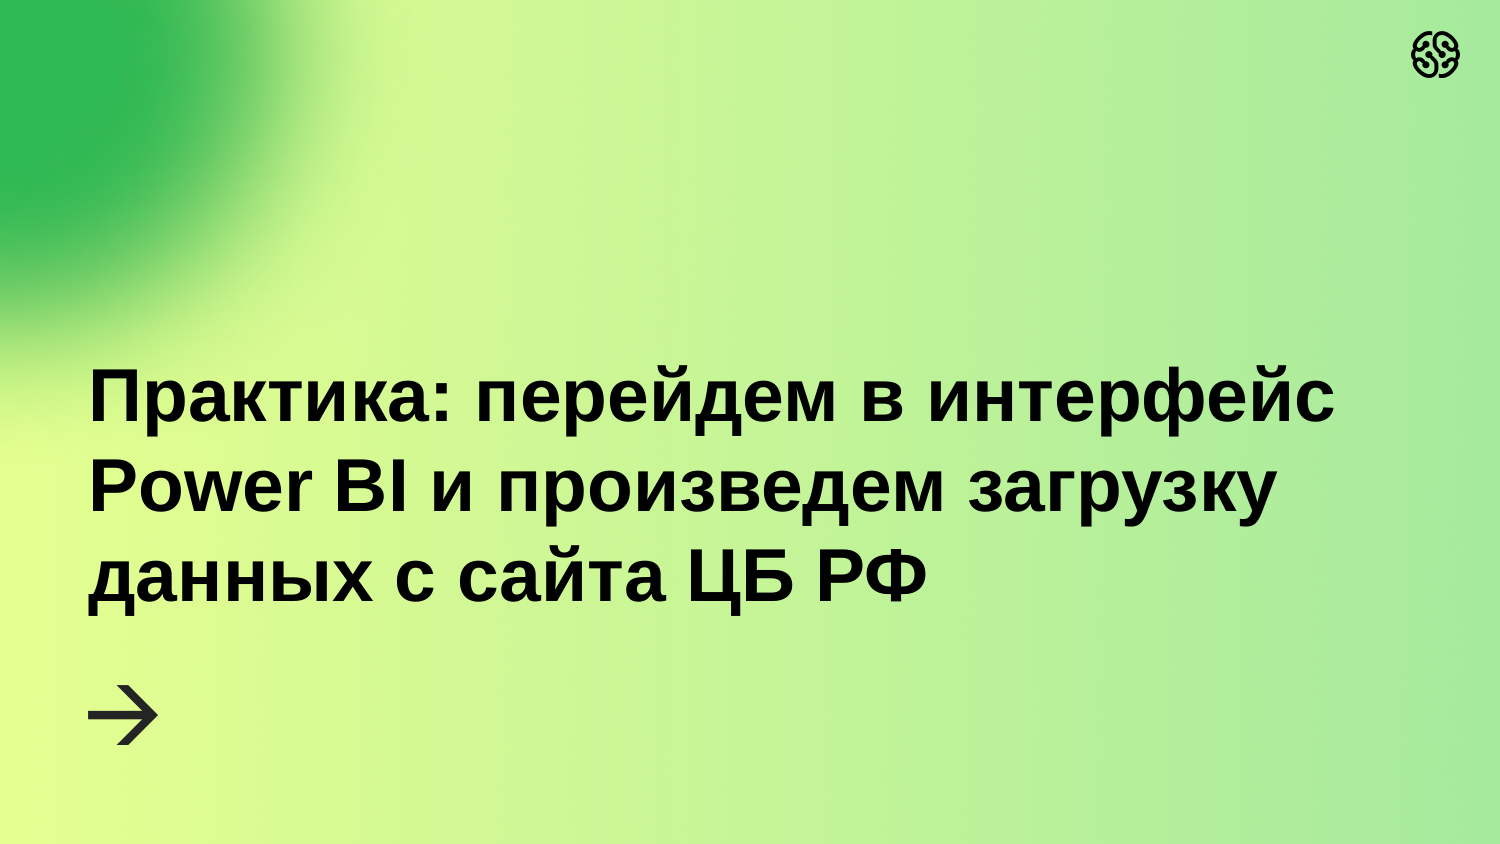

# Практика: перейдем в интерфейс Power BI и произведем загрузку данных с сайта ЦБ РФ